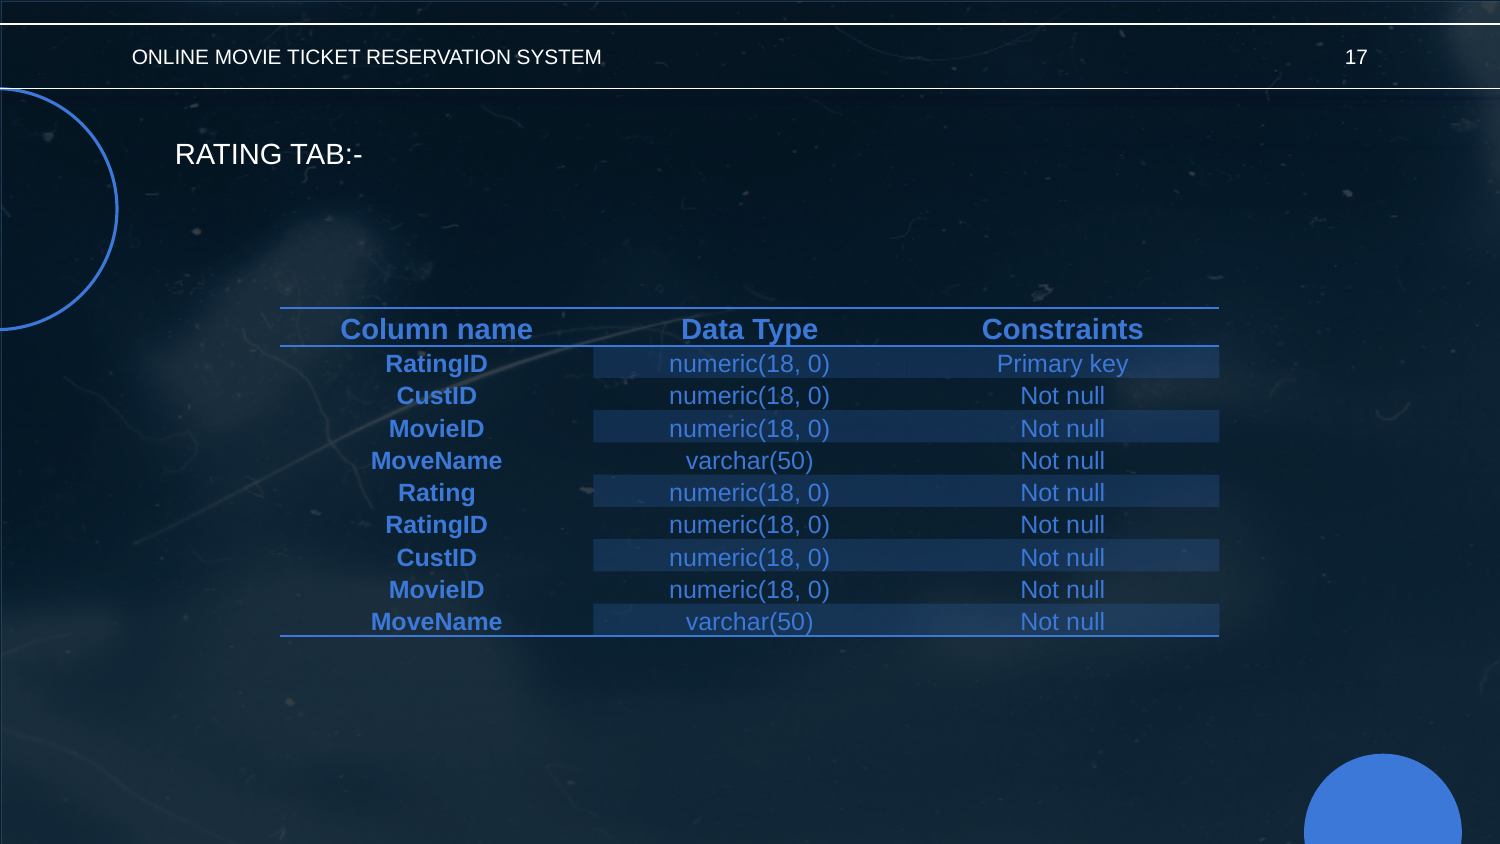

ONLINE MOVIE TICKET RESERVATION SYSTEM
17
RATING TAB:-
| Column name | Data Type | Constraints |
| --- | --- | --- |
| RatingID | numeric(18, 0) | Primary key |
| CustID | numeric(18, 0) | Not null |
| MovieID | numeric(18, 0) | Not null |
| MoveName | varchar(50) | Not null |
| Rating | numeric(18, 0) | Not null |
| RatingID | numeric(18, 0) | Not null |
| CustID | numeric(18, 0) | Not null |
| MovieID | numeric(18, 0) | Not null |
| MoveName | varchar(50) | Not null |